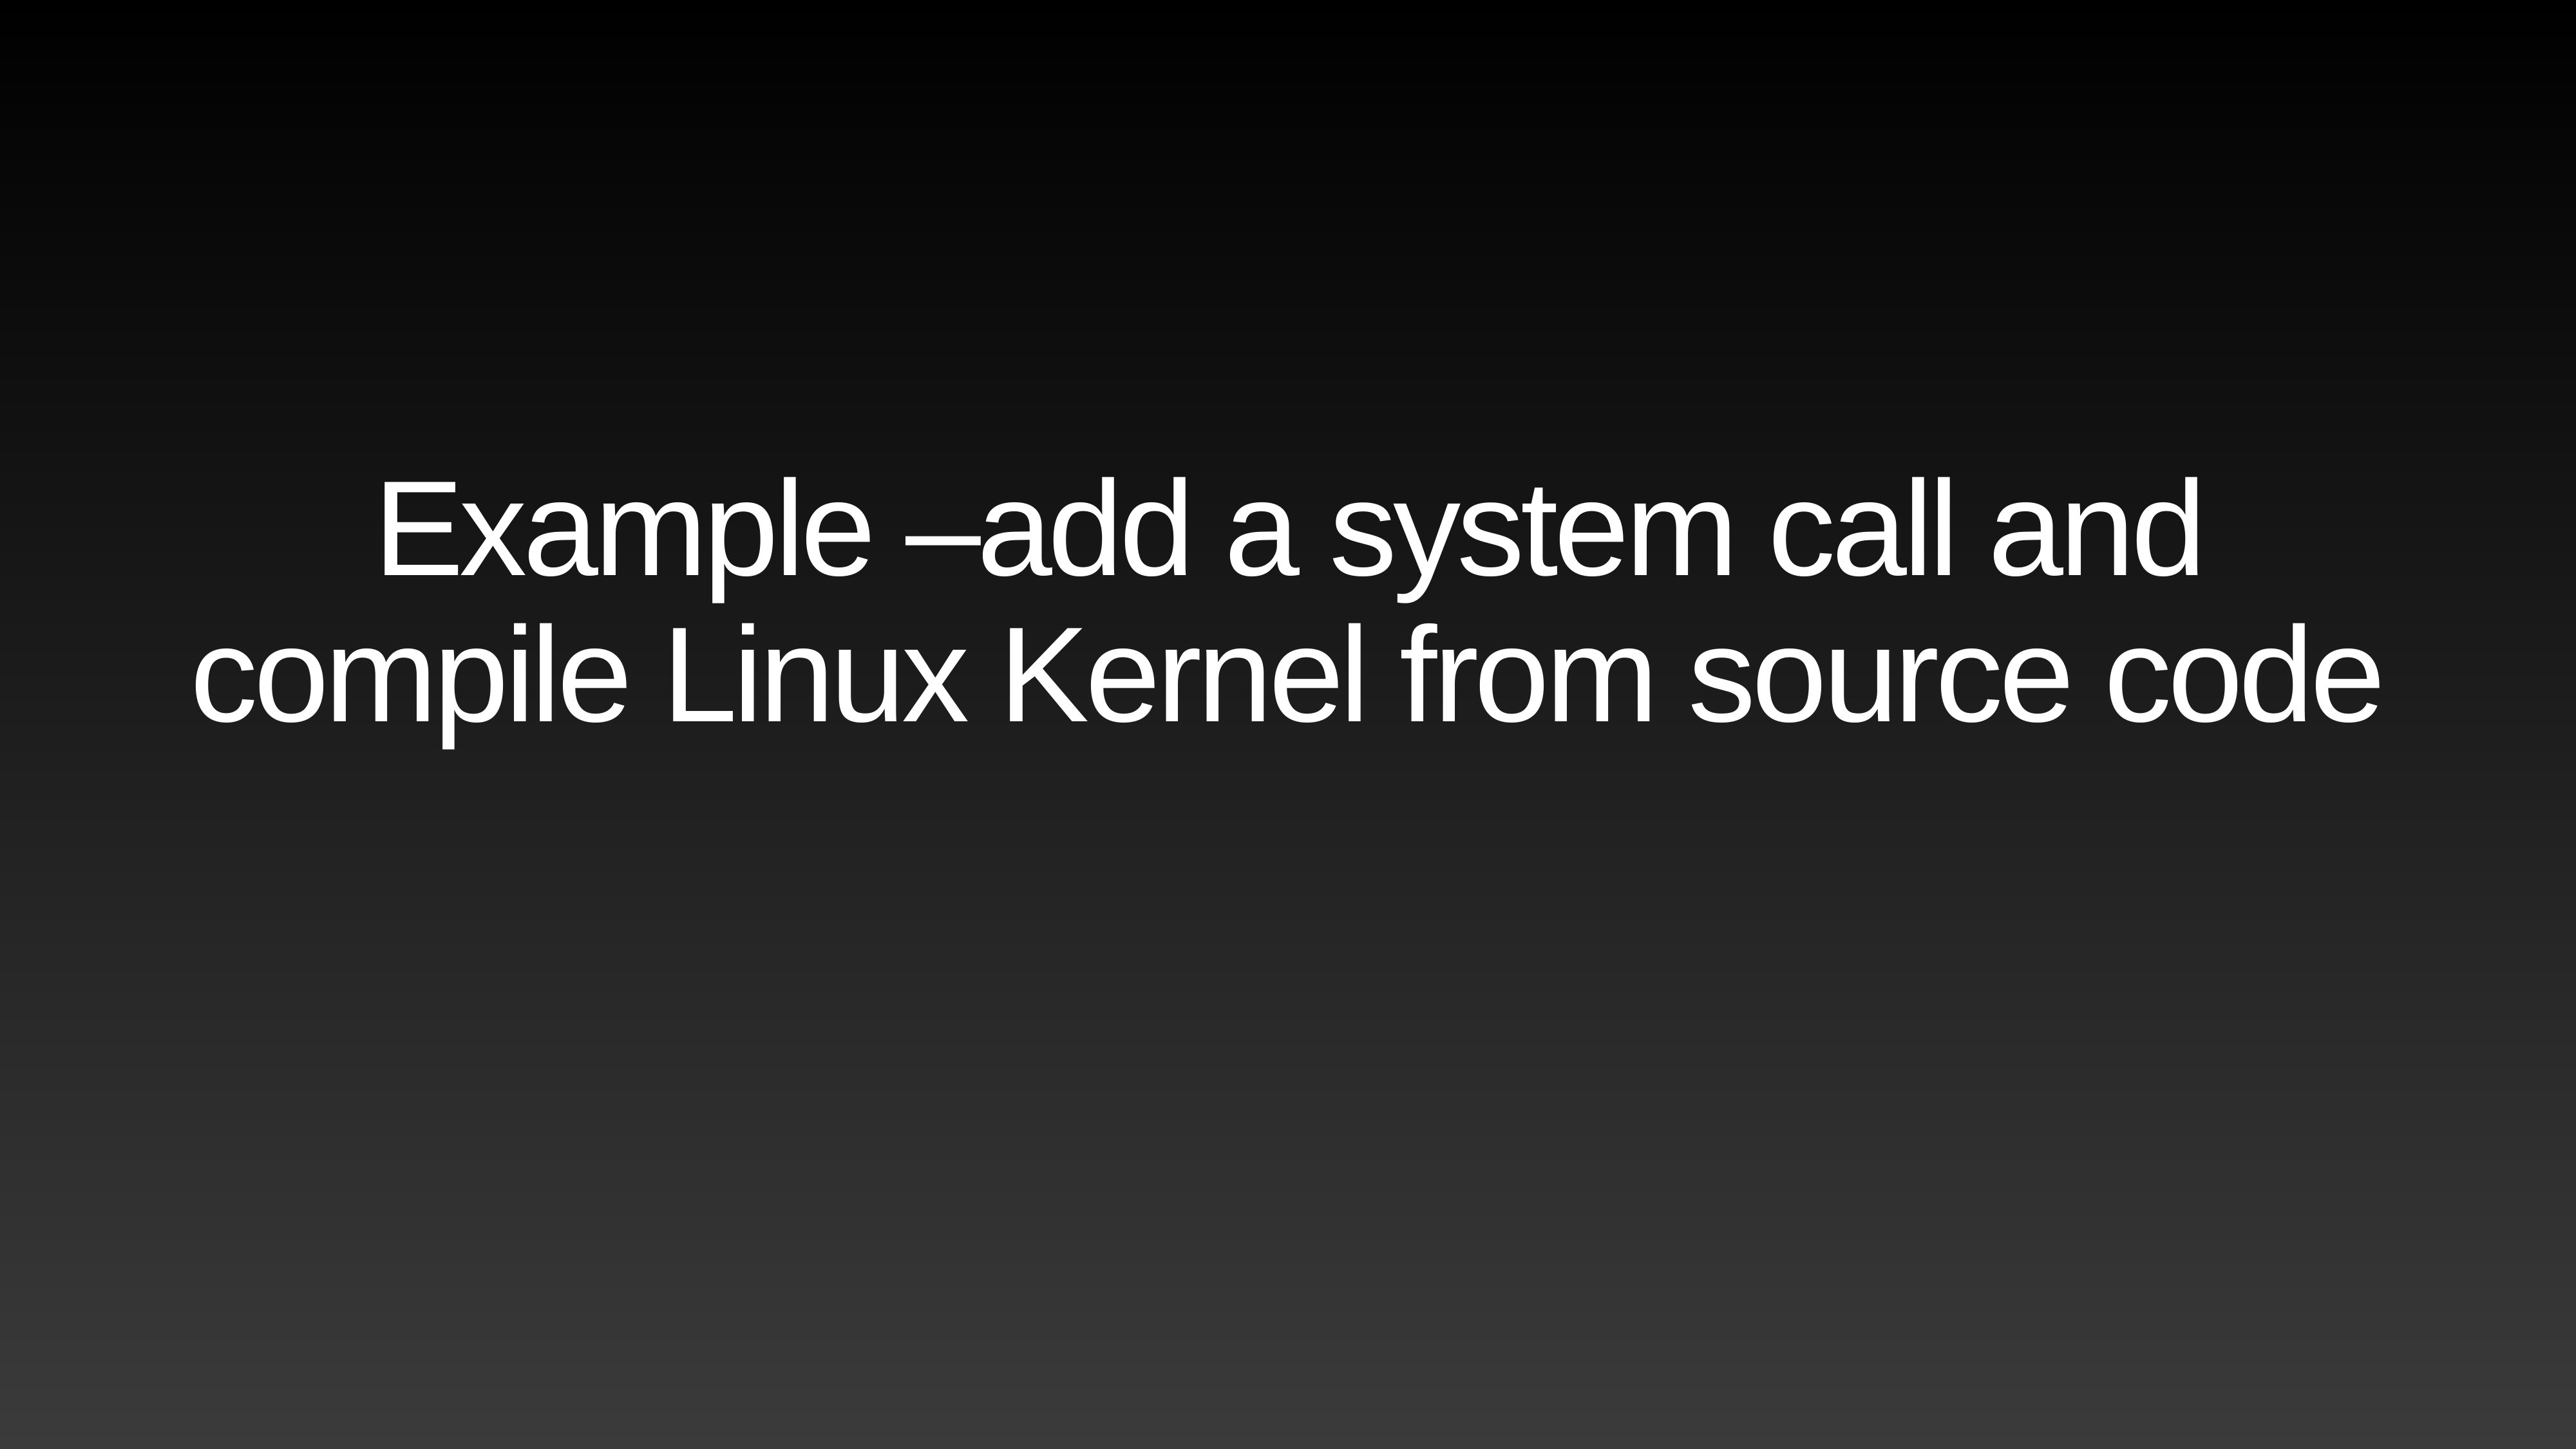

# Example –add a system call and compile Linux Kernel from source code